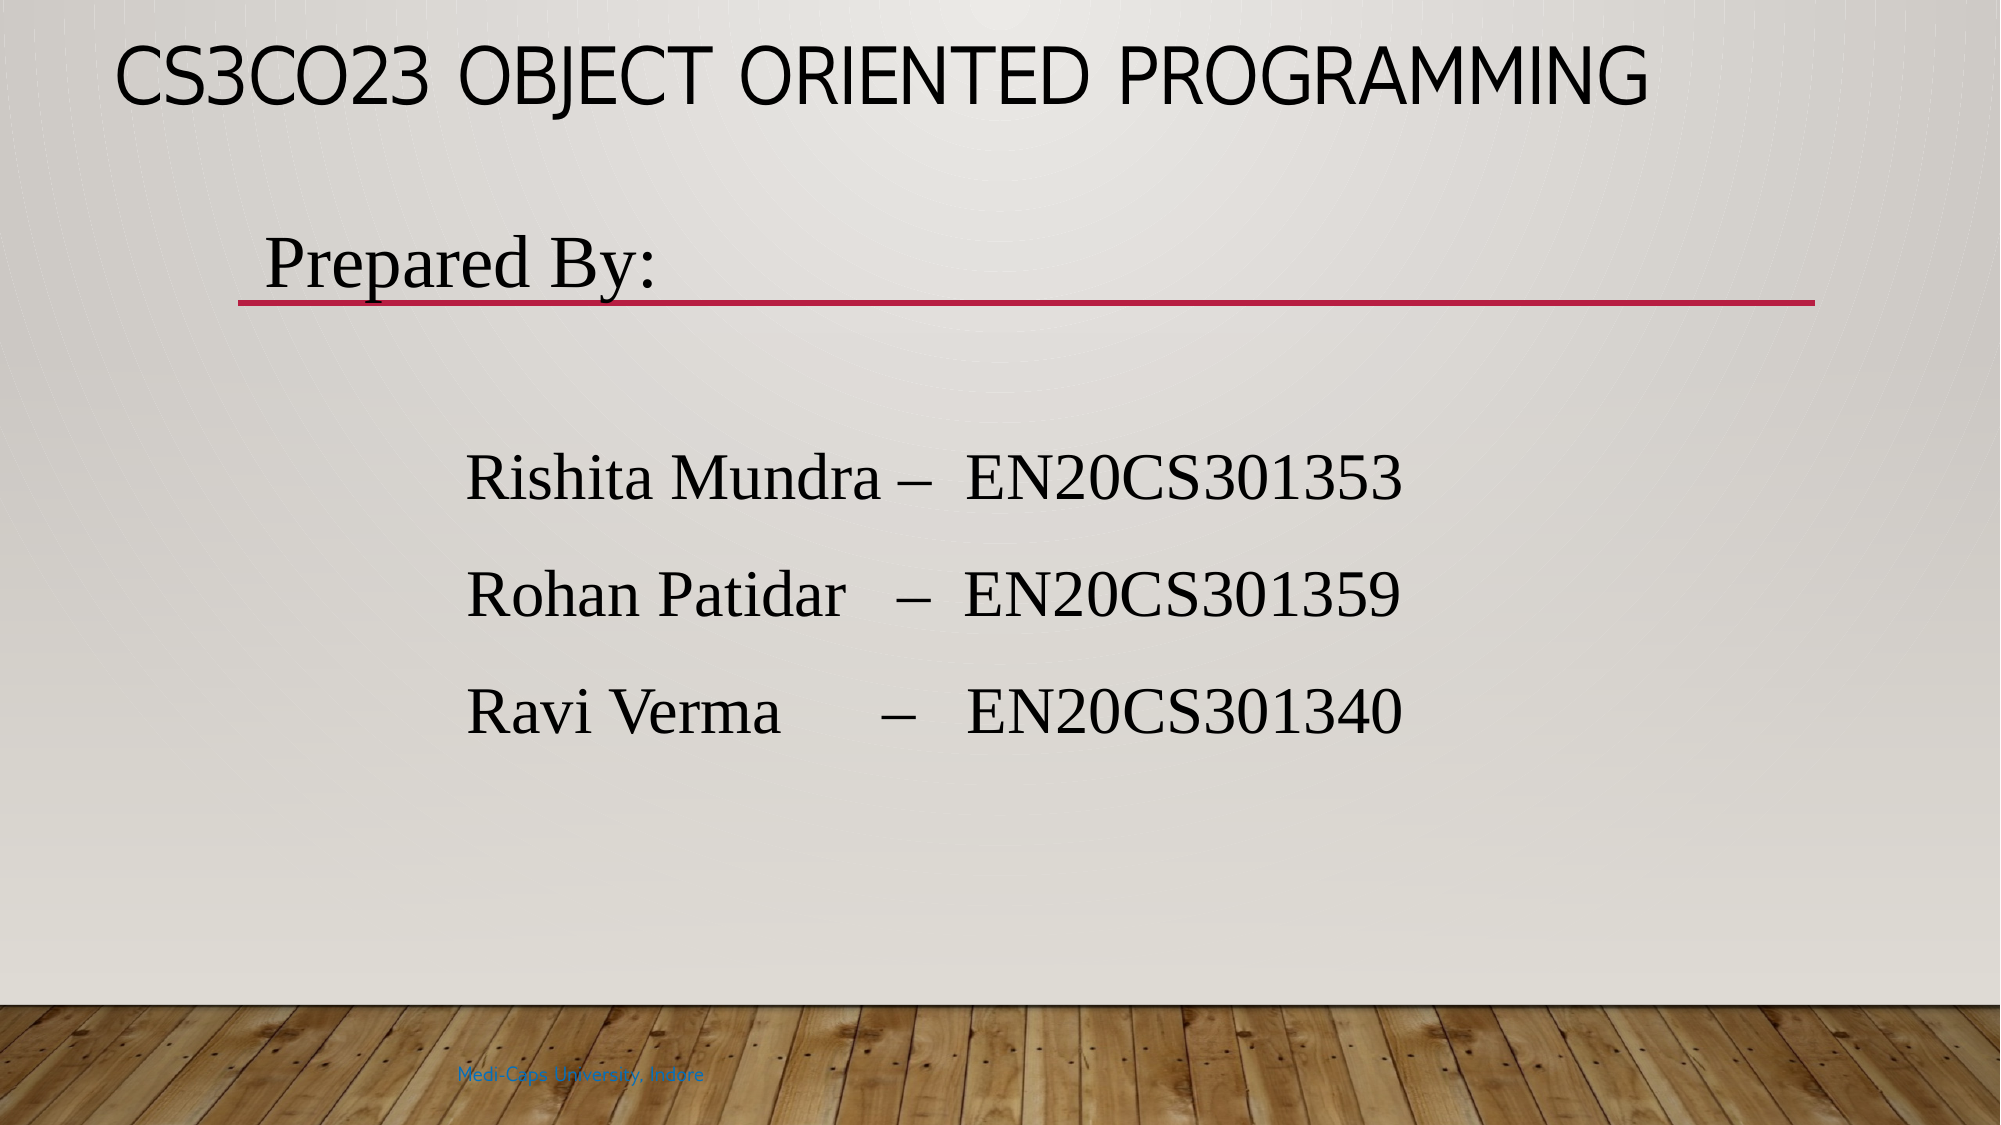

# CS3CO23 Object Oriented Programming
            Prepared By:

                            Rishita Mundra –  EN20CS301353
                     Rohan Patidar   –  EN20CS301359
                     Ravi Verma      –   EN20CS301340

                                                     Medi-Caps University, Indore